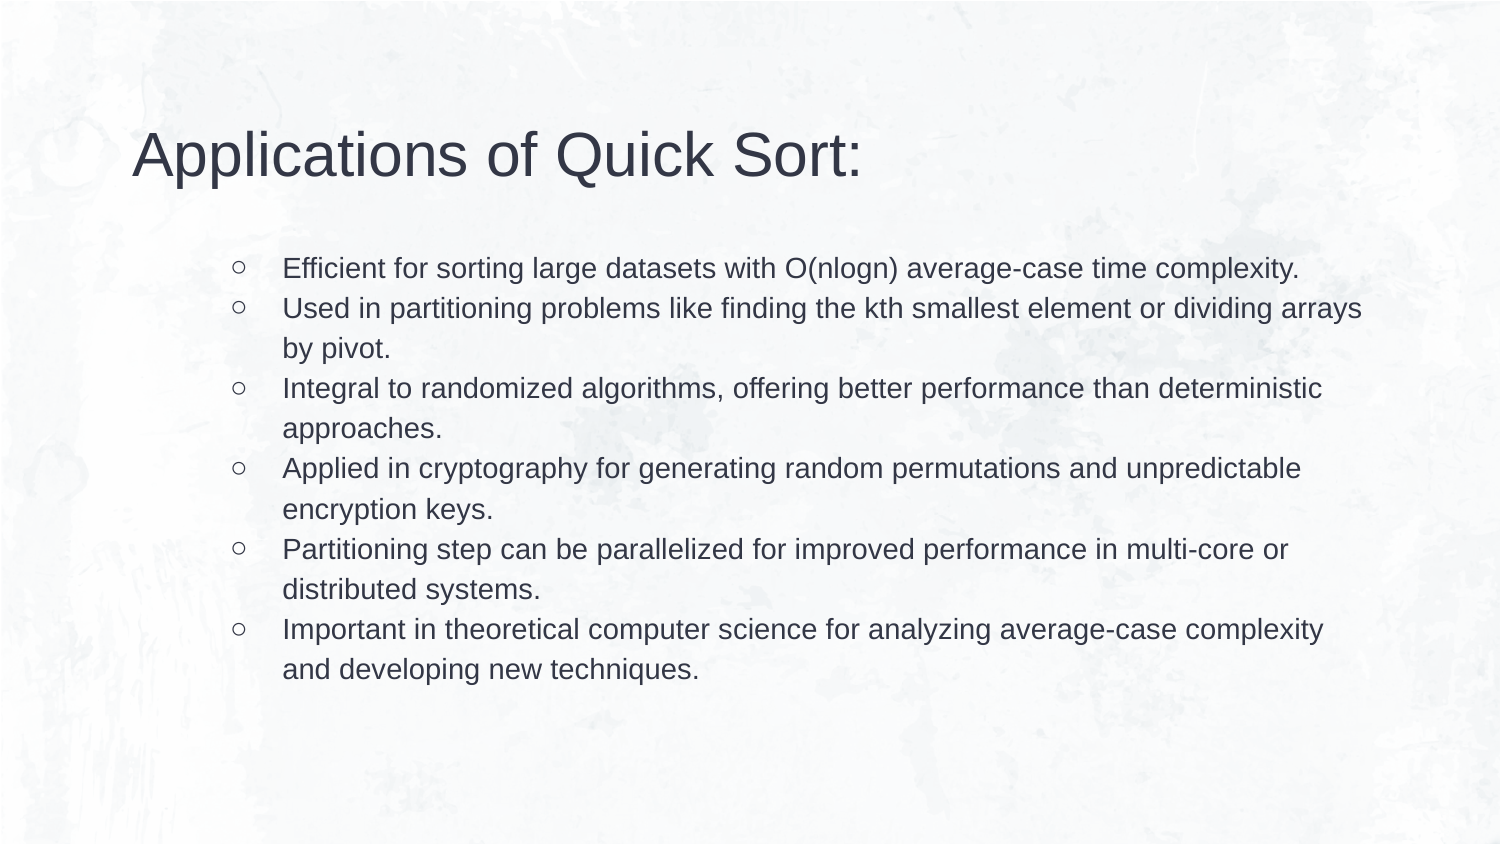

# Applications of Quick Sort:

Efficient for sorting large datasets with O(nlogn) average-case time complexity.
Used in partitioning problems like finding the kth smallest element or dividing arrays by pivot.
Integral to randomized algorithms, offering better performance than deterministic approaches.
Applied in cryptography for generating random permutations and unpredictable encryption keys.
Partitioning step can be parallelized for improved performance in multi-core or distributed systems.
Important in theoretical computer science for analyzing average-case complexity and developing new techniques.